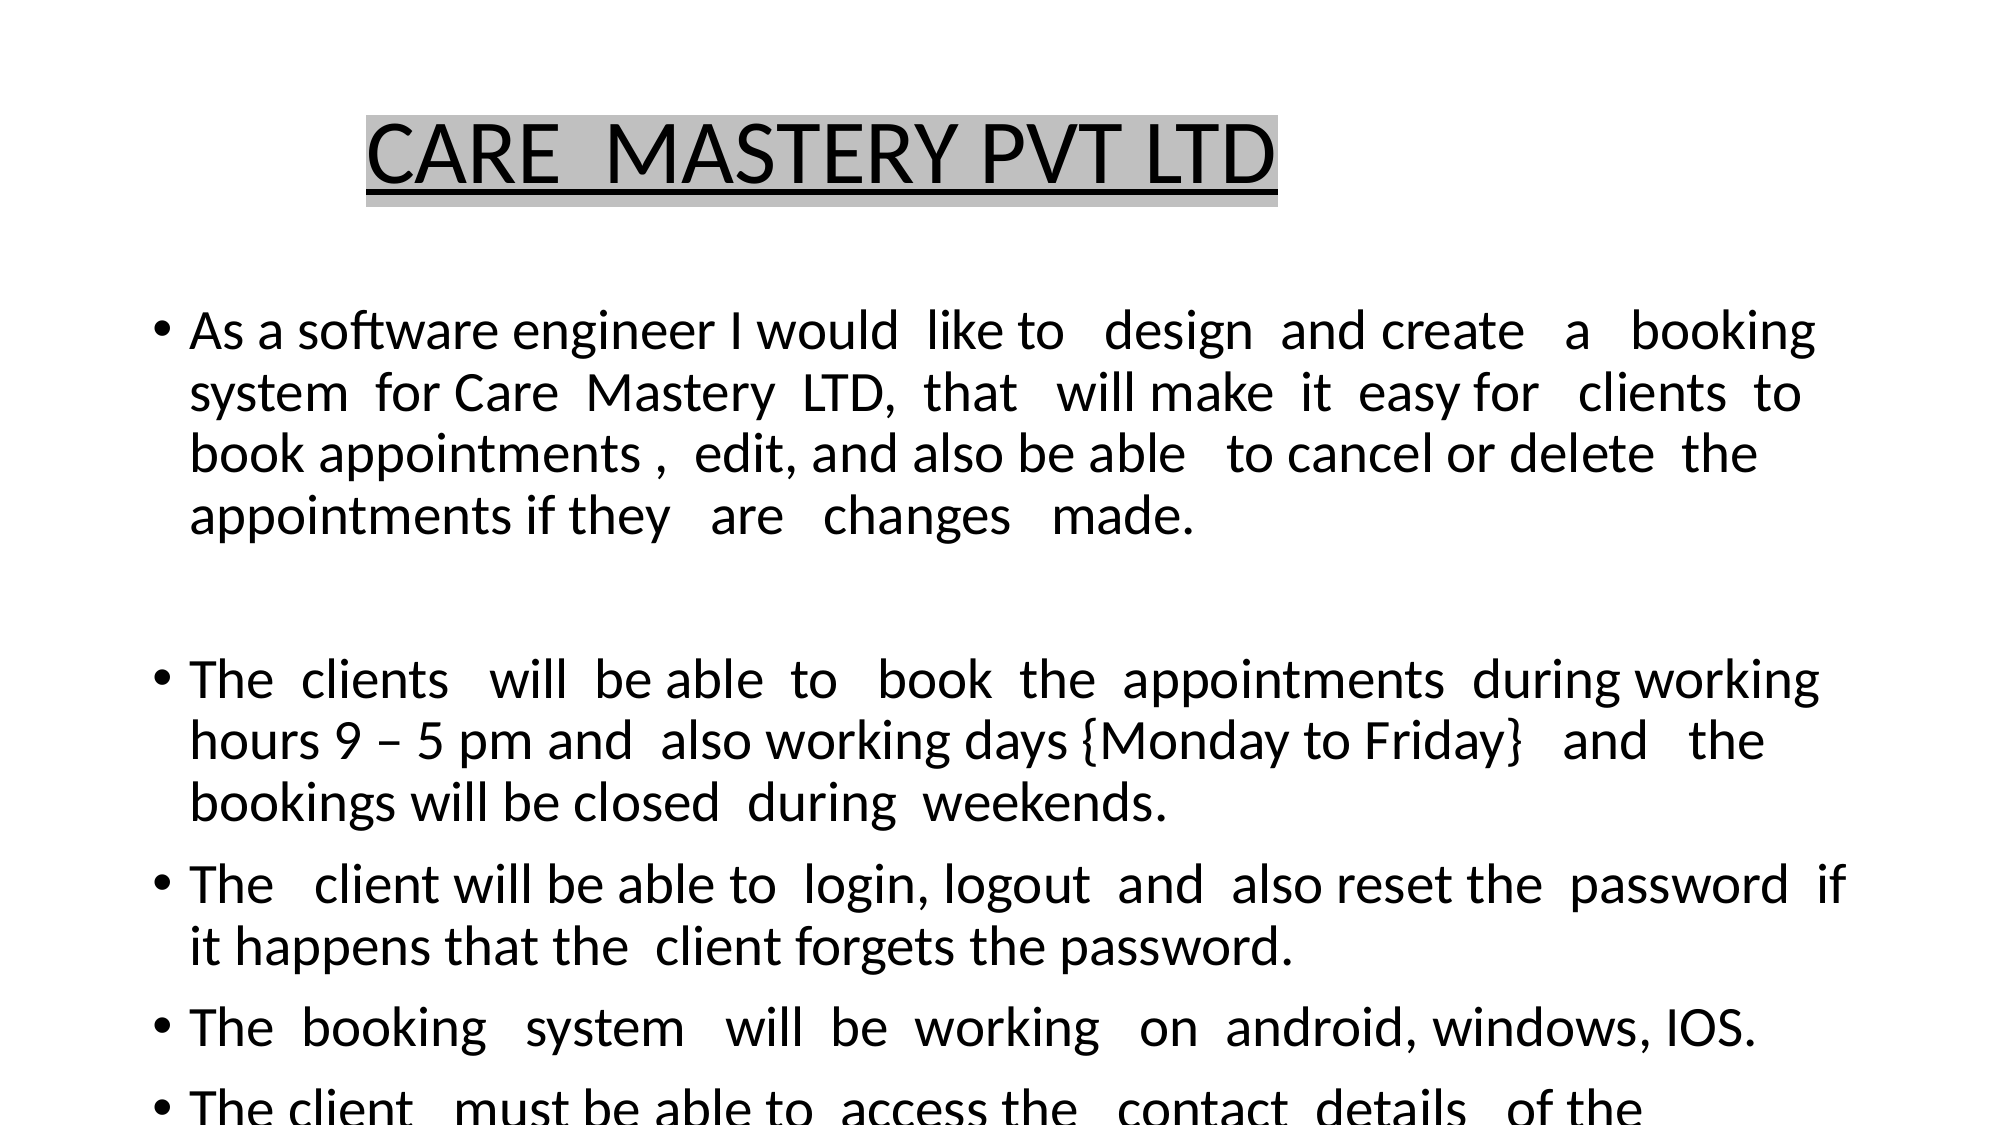

# CARE  MASTERY PVT LTD
As a software engineer I would  like to   design  and create   a   booking system  for Care  Mastery  LTD,  that   will make  it  easy for   clients  to book appointments ,  edit, and also be able   to cancel or delete  the  appointments if they   are   changes   made.

The  clients   will  be able  to   book  the  appointments  during working hours 9 – 5 pm and  also working days {Monday to Friday}   and   the   bookings will be closed  during  weekends.
The   client will be able to  login, logout  and  also reset the  password  if it happens that the  client forgets the password.
The  booking   system   will  be  working   on  android, windows, IOS.
The client   must be able to  access the   contact  details   of the company on the  home page  of the  booking system